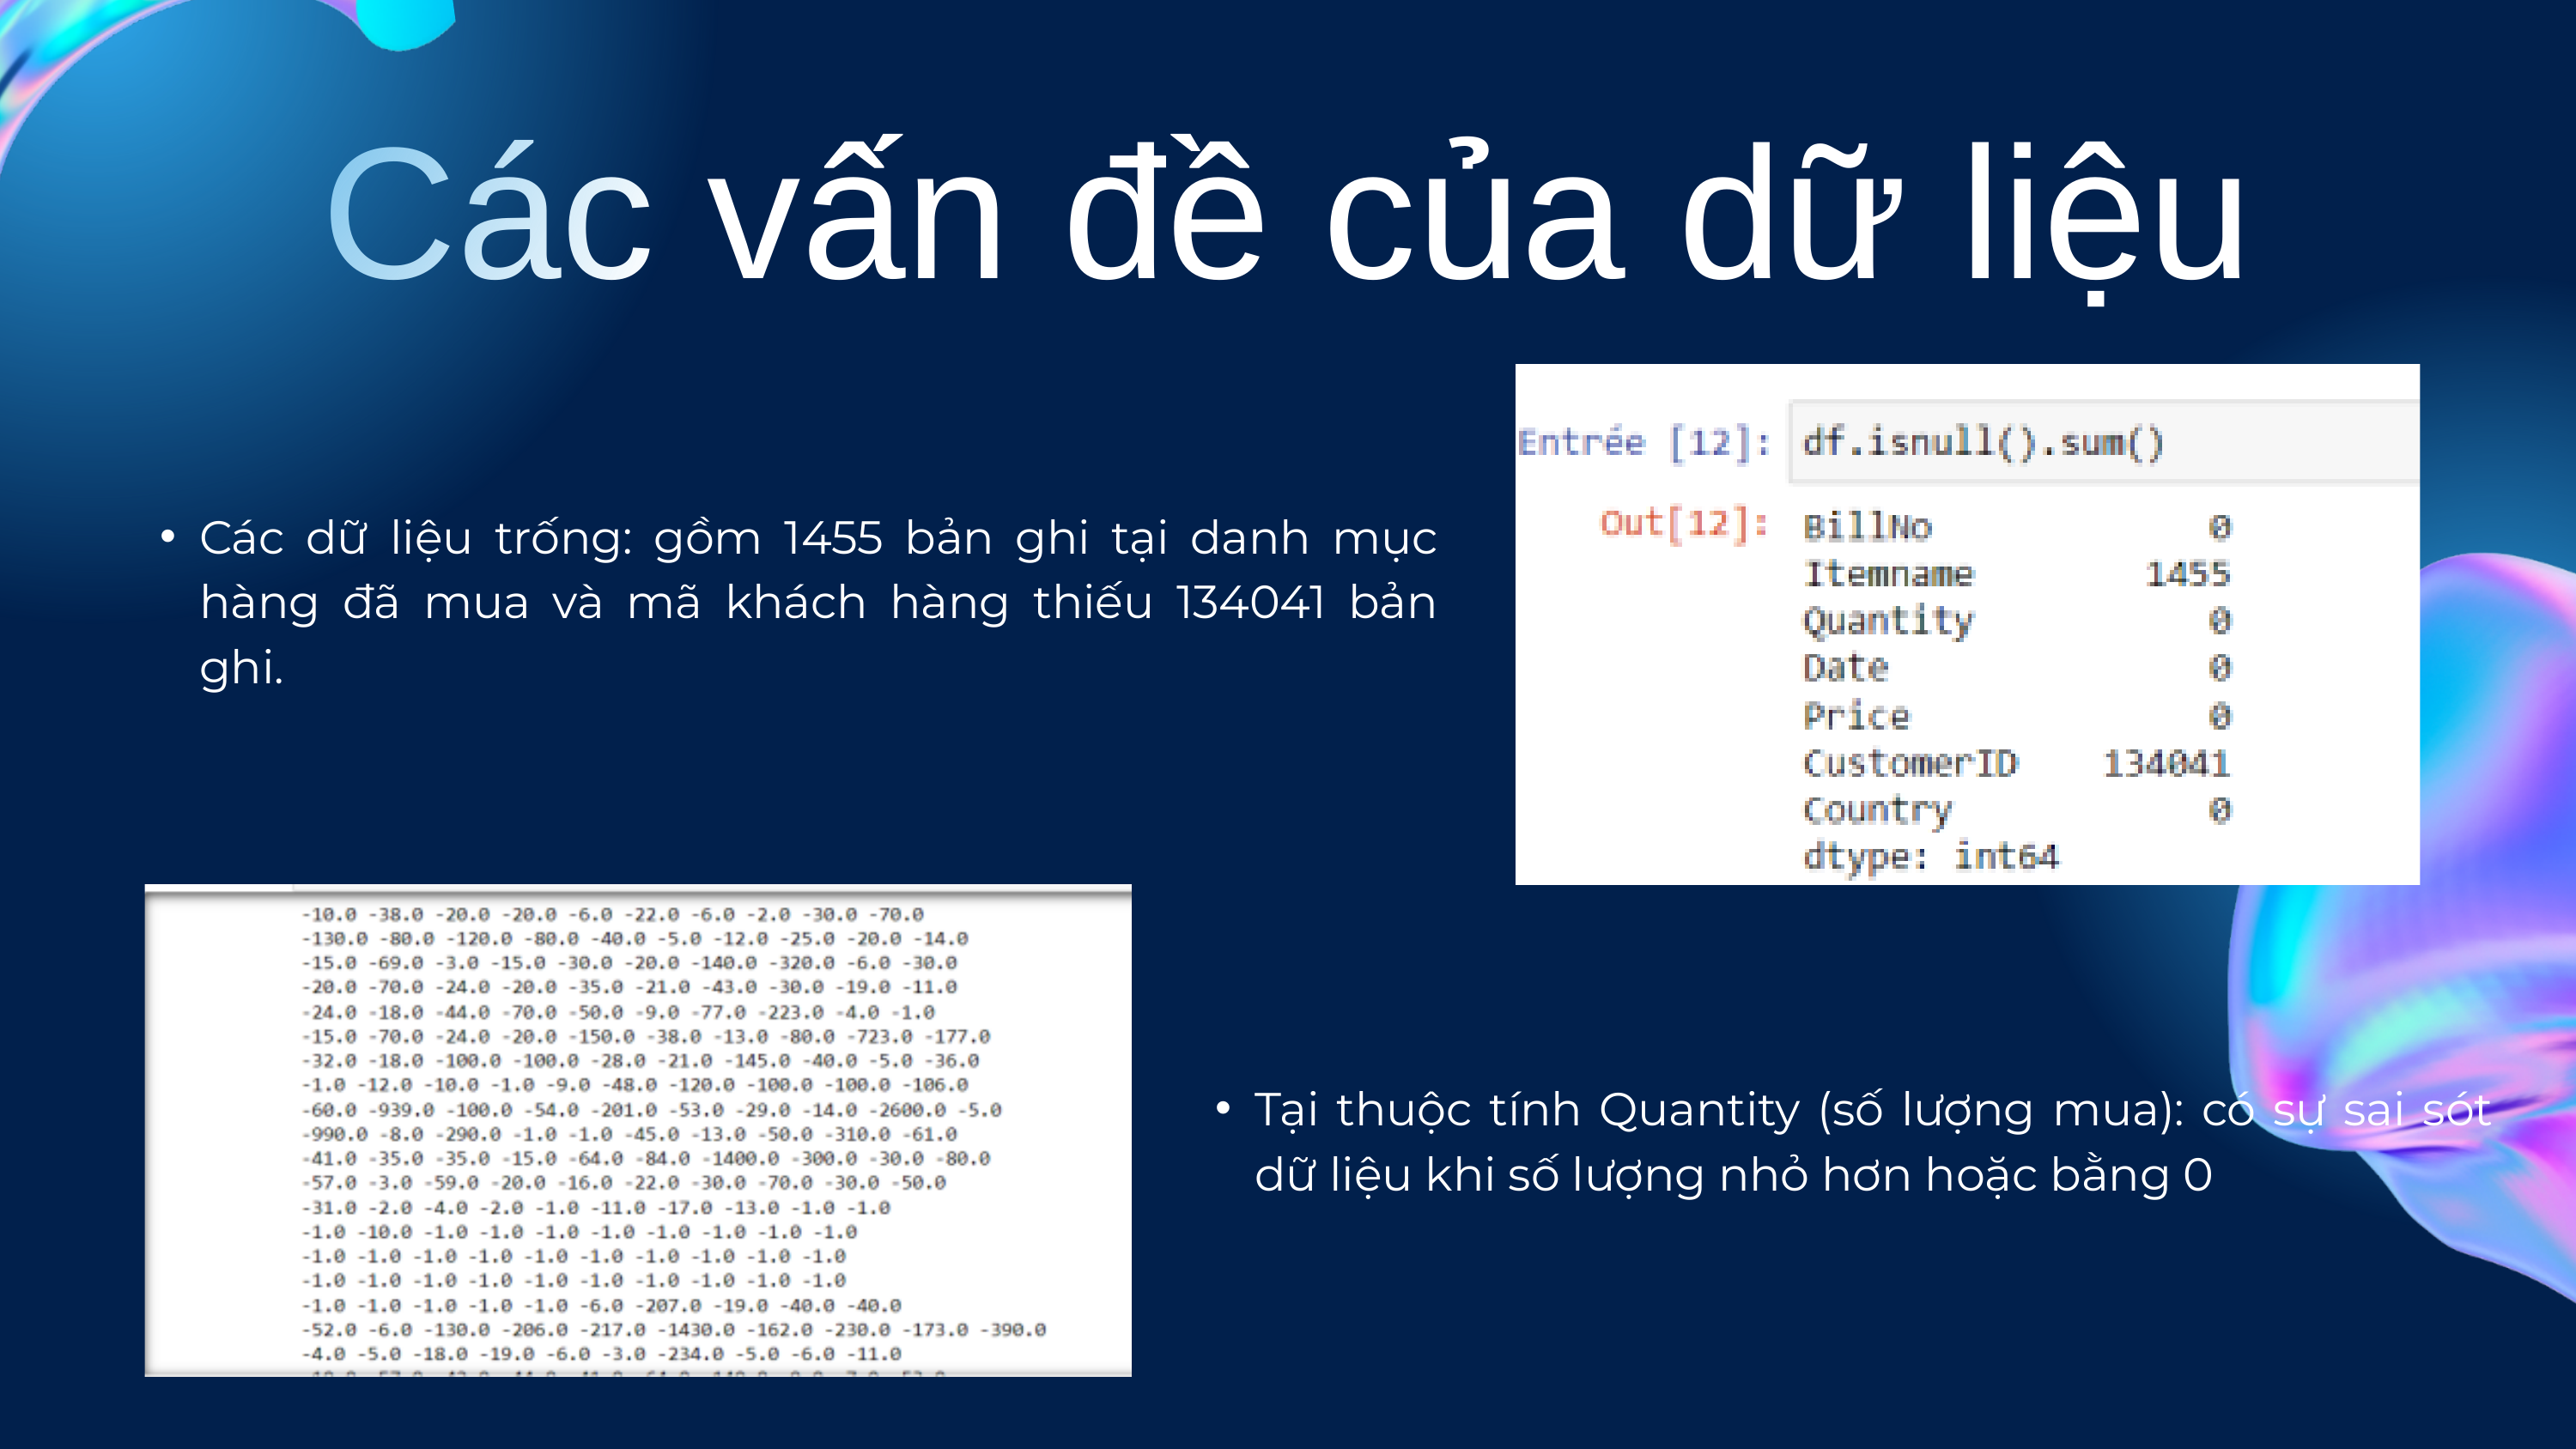

Các vấn đề của dữ liệu

Các dữ liệu trống: gồm 1455 bản ghi tại danh mục hàng đã mua và mã khách hàng thiếu 134041 bản ghi.

Tại thuộc tính Quantity (số lượng mua): có sự sai sót dữ liệu khi số lượng nhỏ hơn hoặc bằng 0